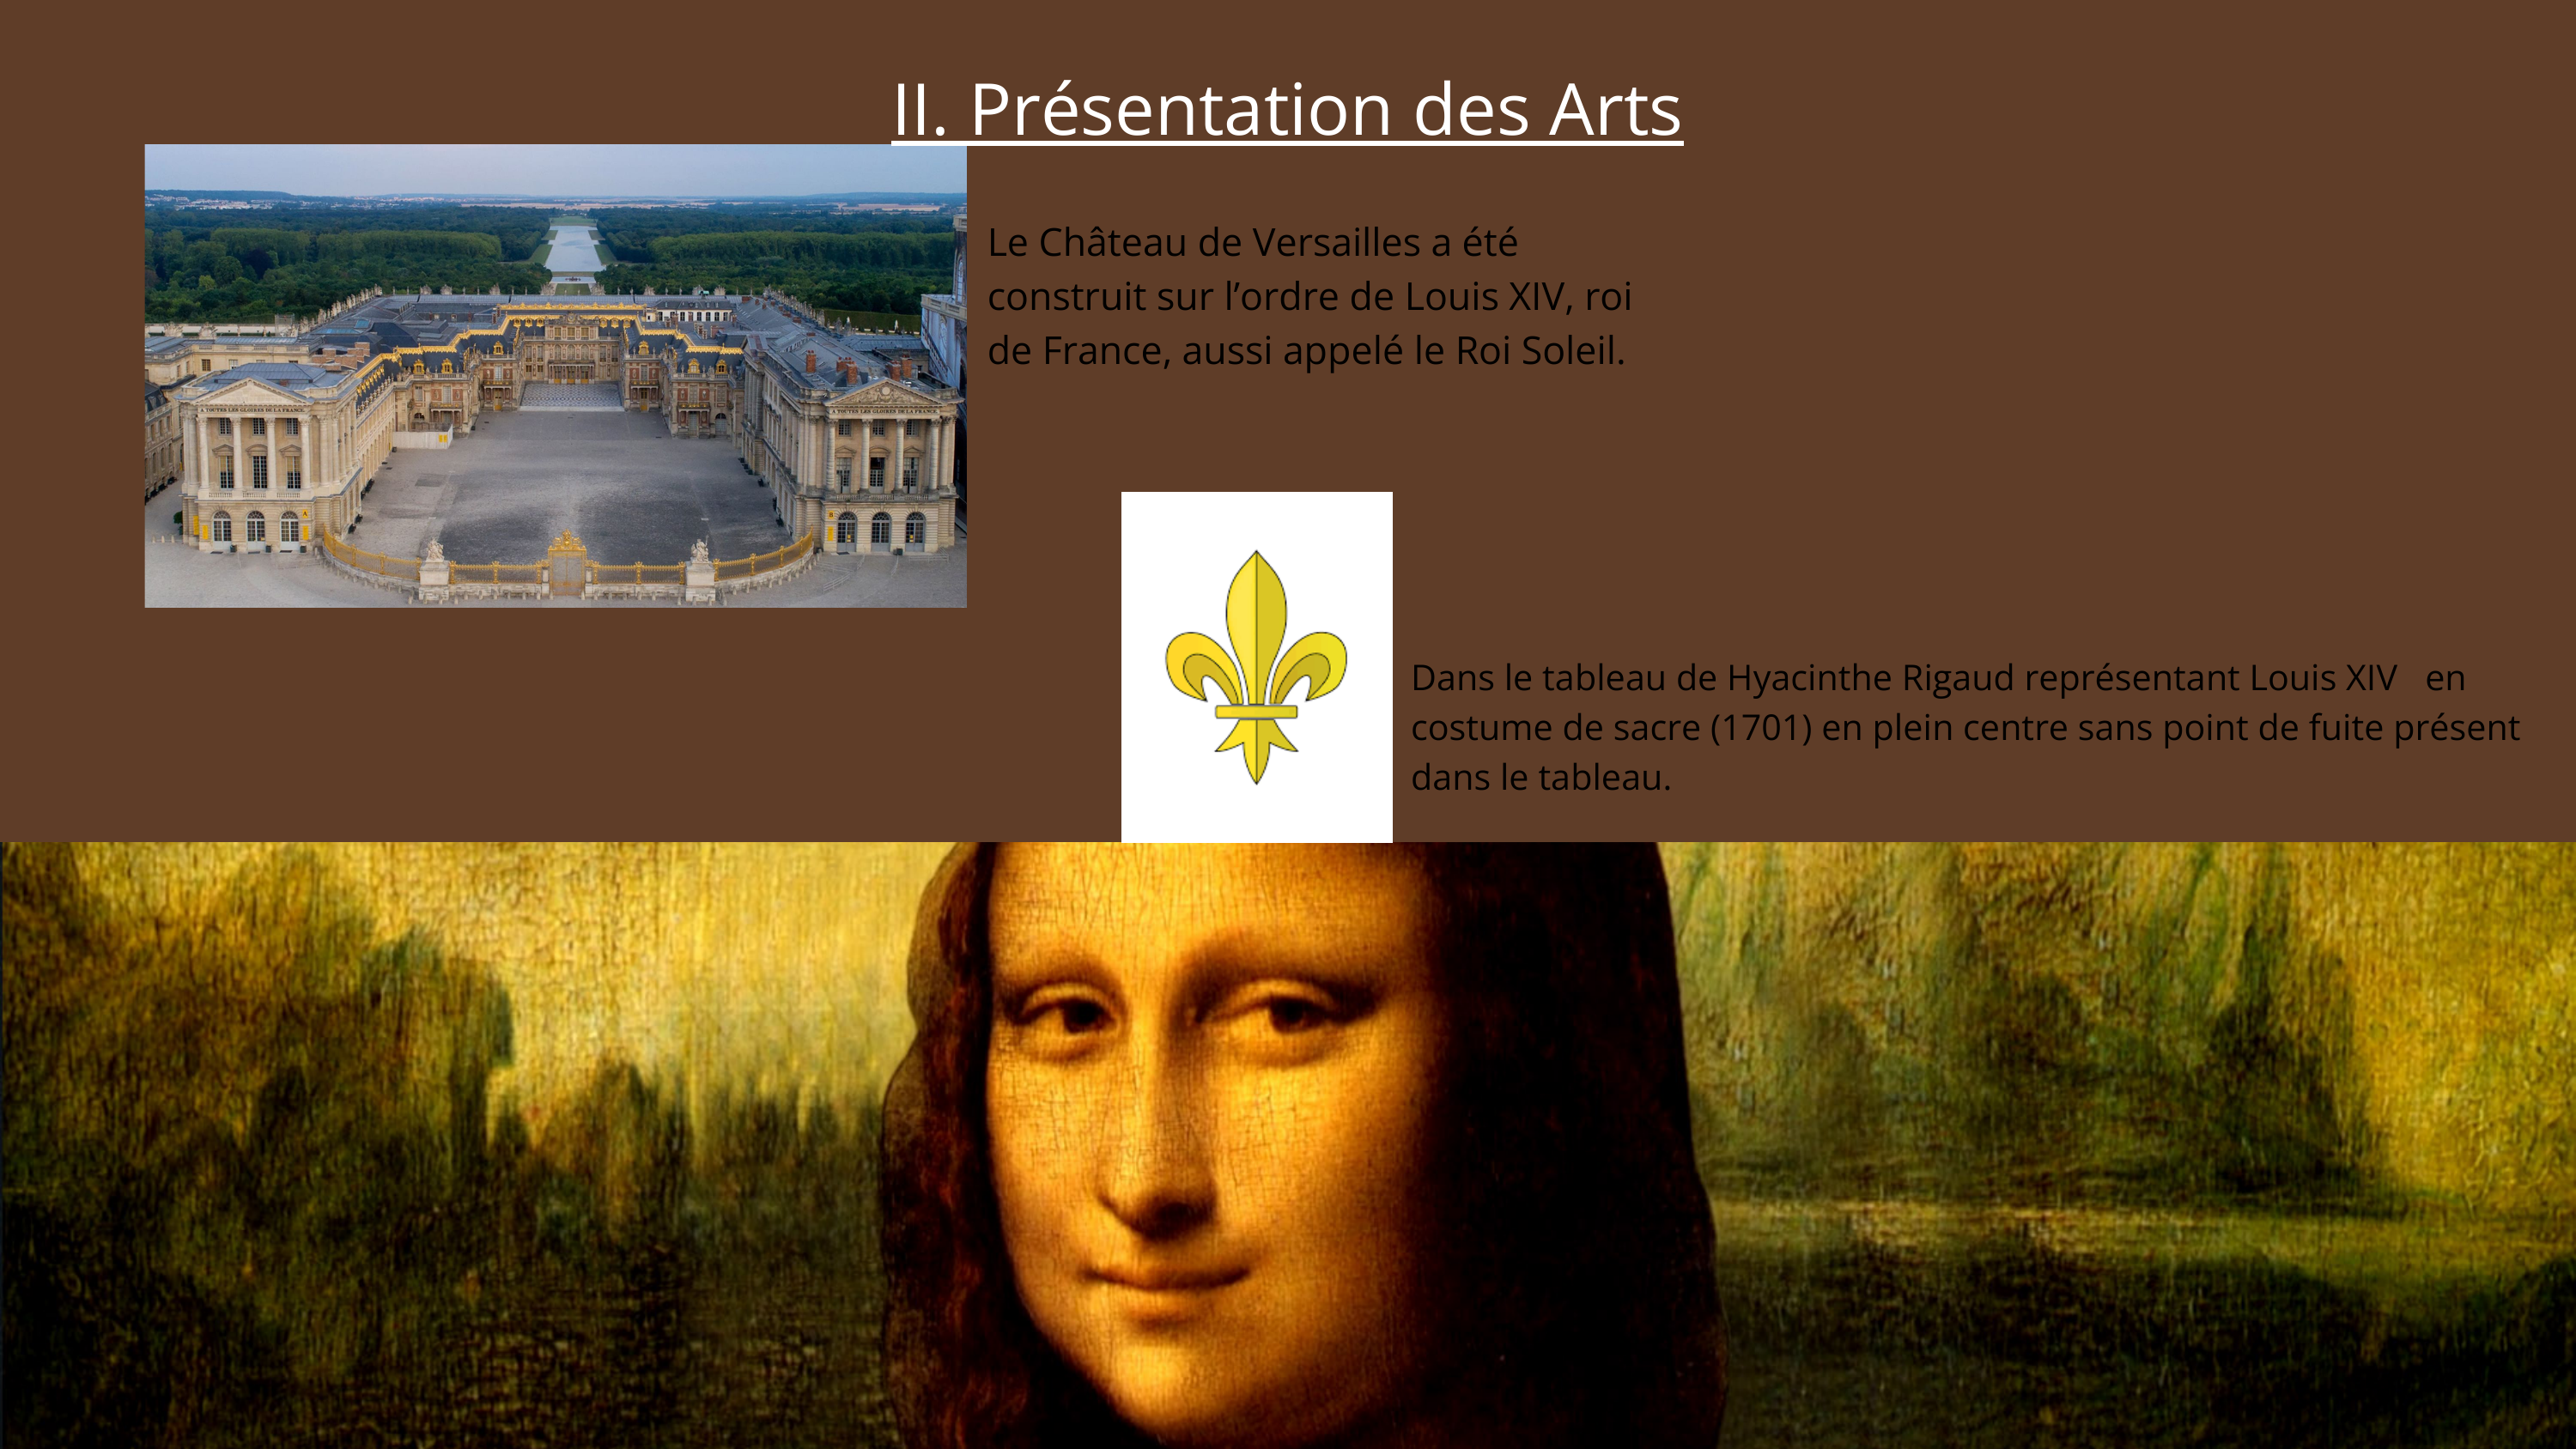

II. Présentation des Arts

Le Château de Versailles a été construit sur l’ordre de Louis XIV, roi de France, aussi appelé le Roi Soleil.

Dans le tableau de Hyacinthe Rigaud représentant Louis XIV   en costume de sacre (1701) en plein centre sans point de fuite présent dans le tableau.